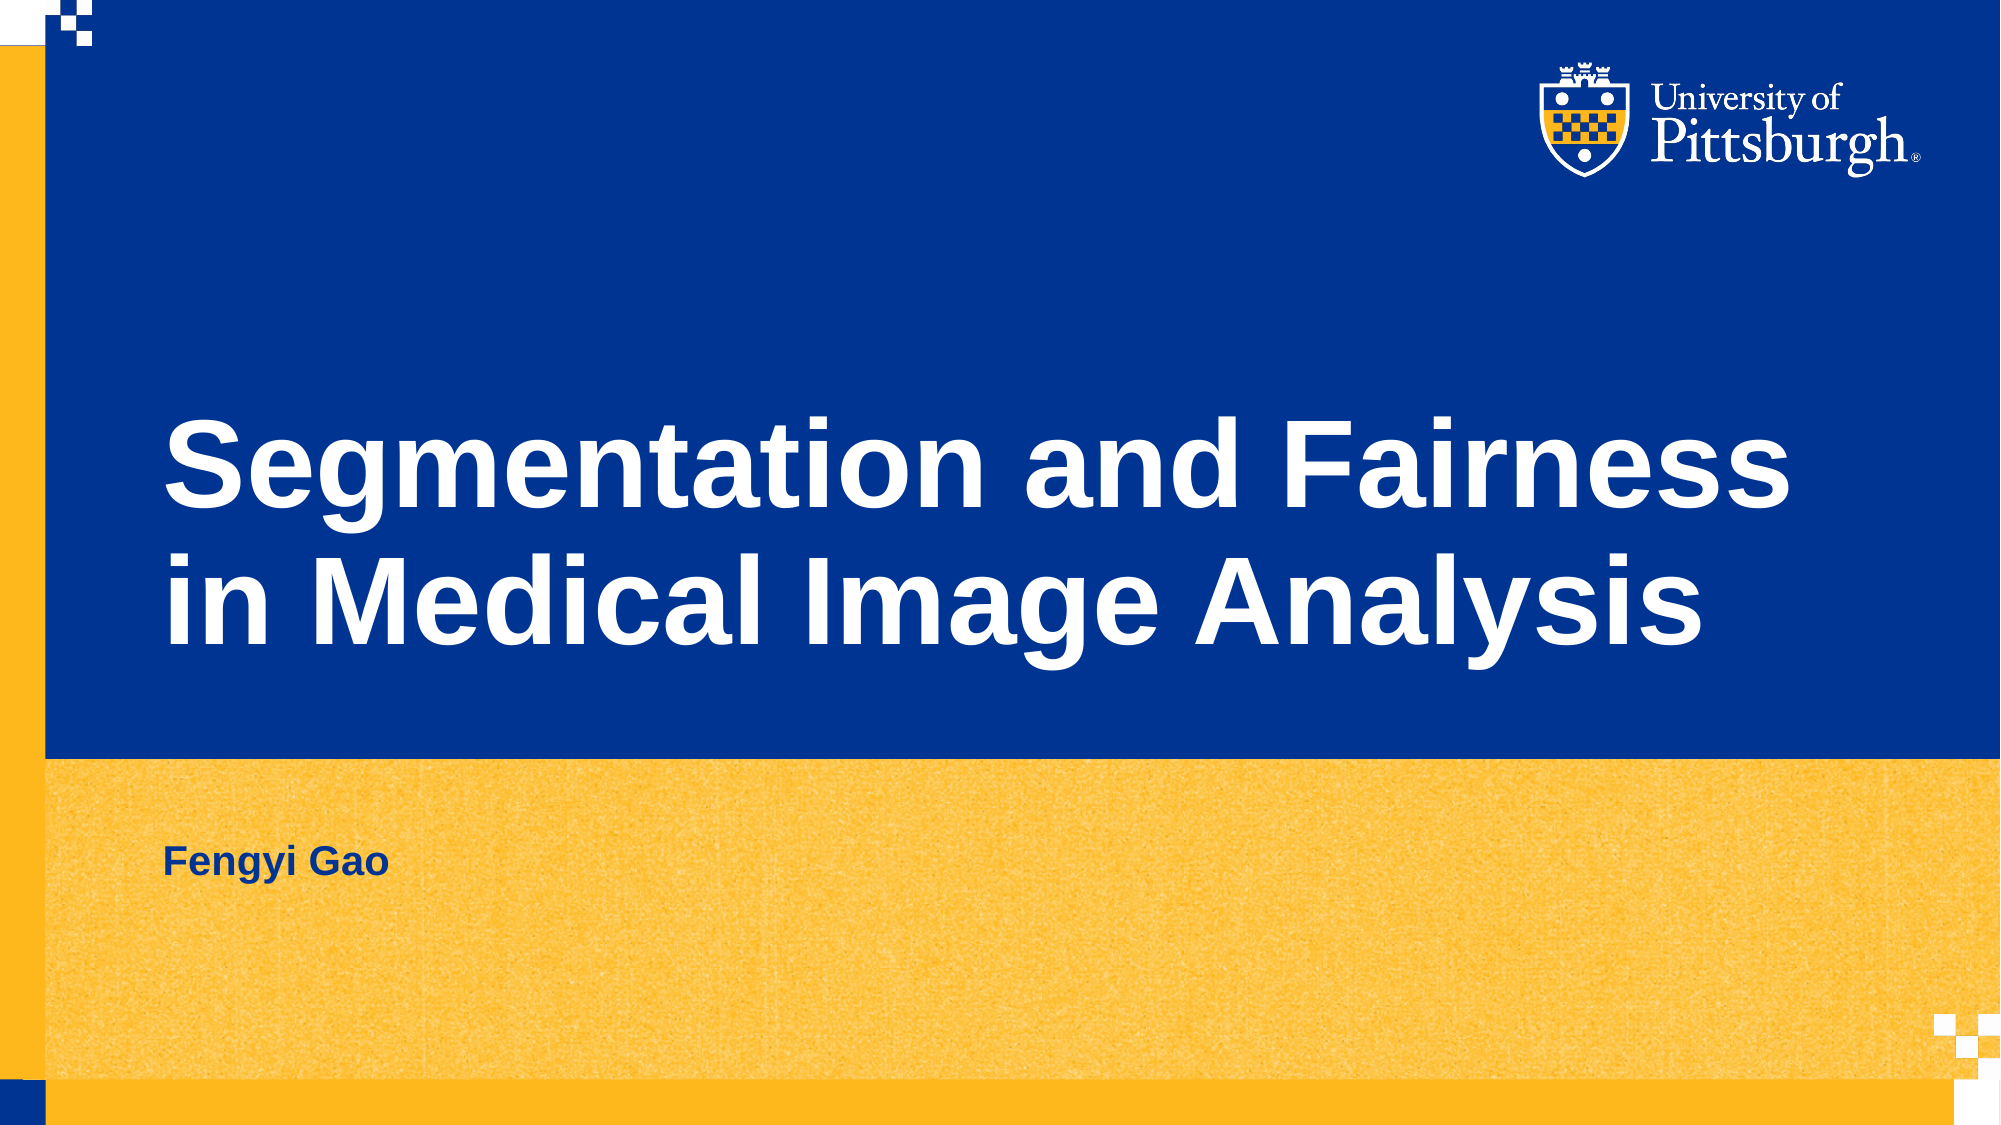

Segmentation and Fairness
in Medical Image Analysis
Fengyi Gao